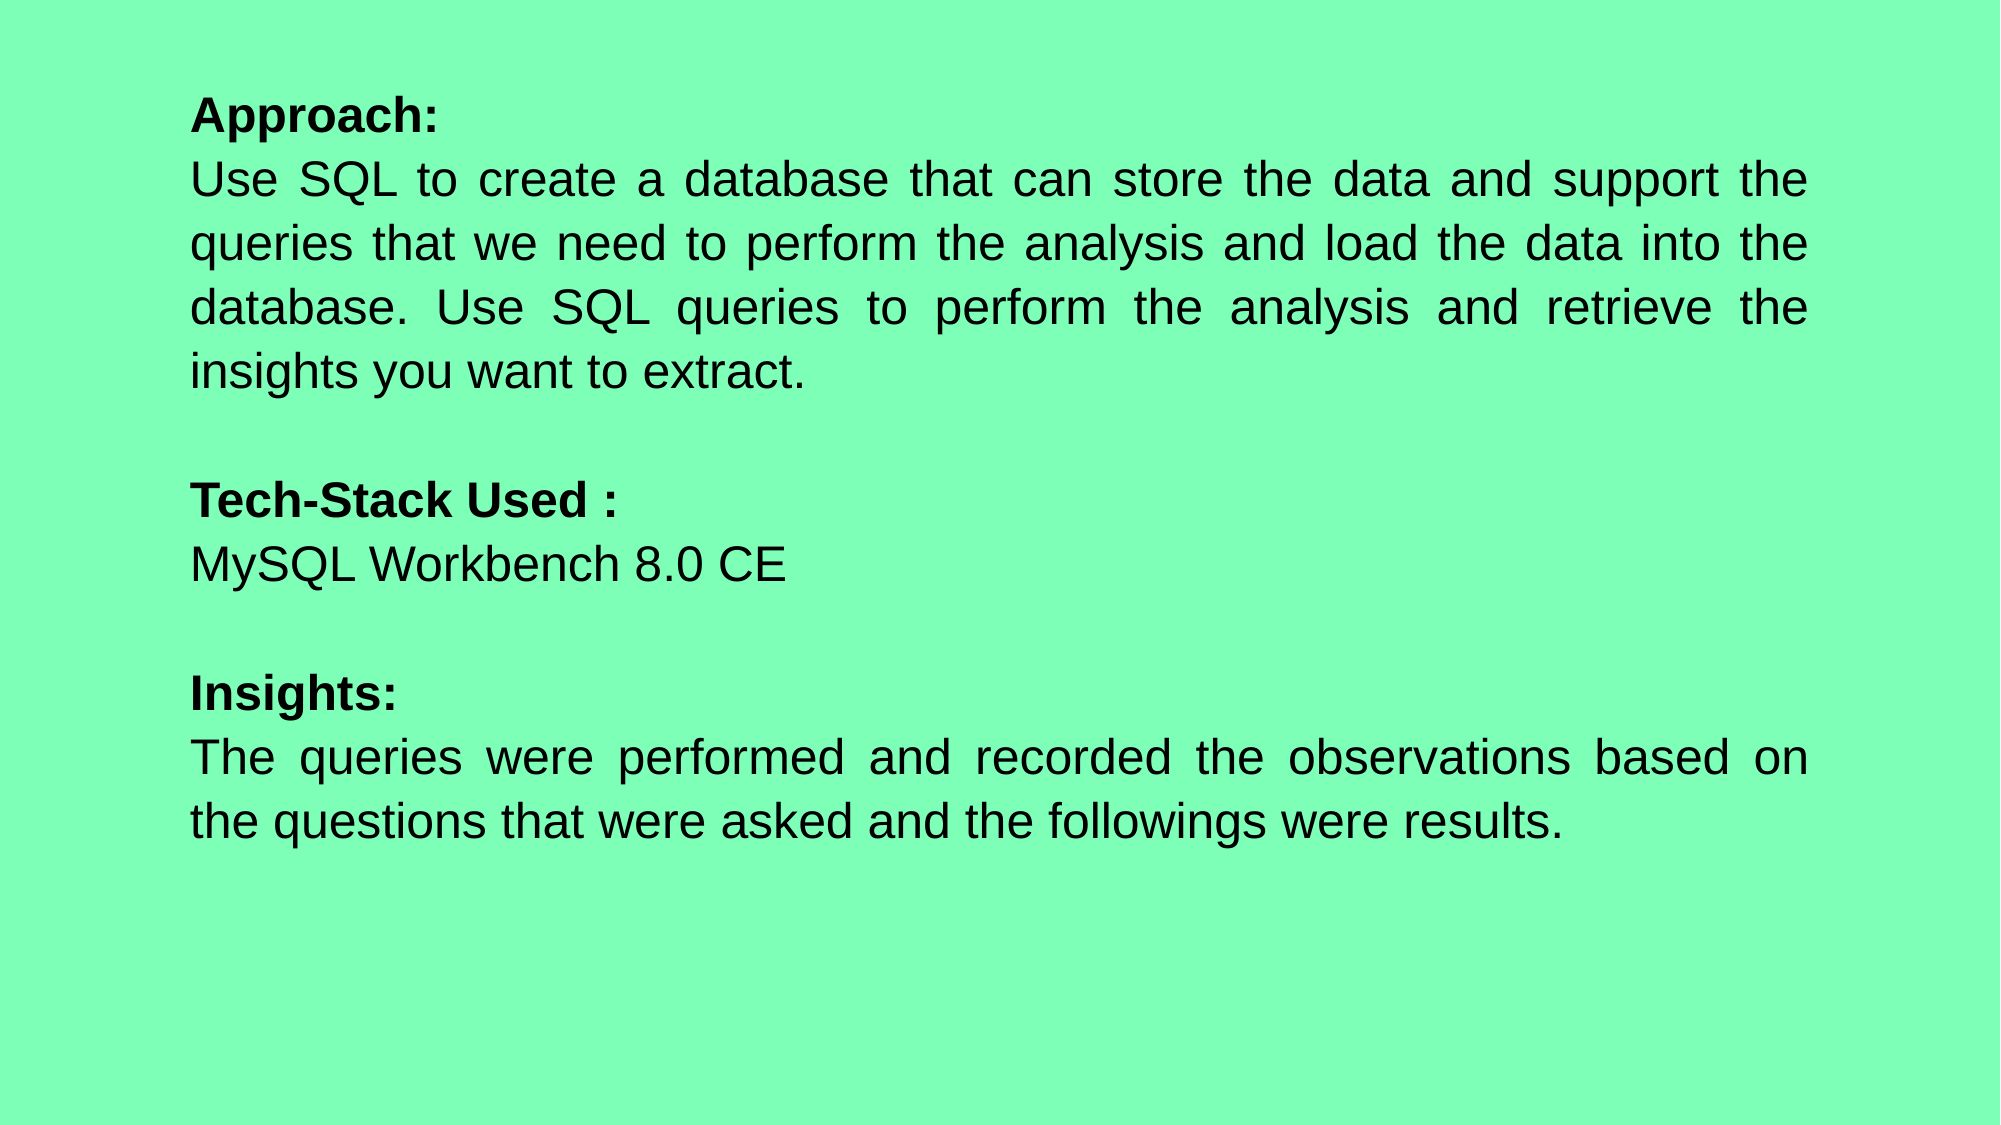

Approach:
Use SQL to create a database that can store the data and support the queries that we need to perform the analysis and load the data into the database. Use SQL queries to perform the analysis and retrieve the insights you want to extract.

Tech-Stack Used :
MySQL Workbench 8.0 CE

Insights:
The queries were performed and recorded the observations based on the questions that were asked and the followings were results.